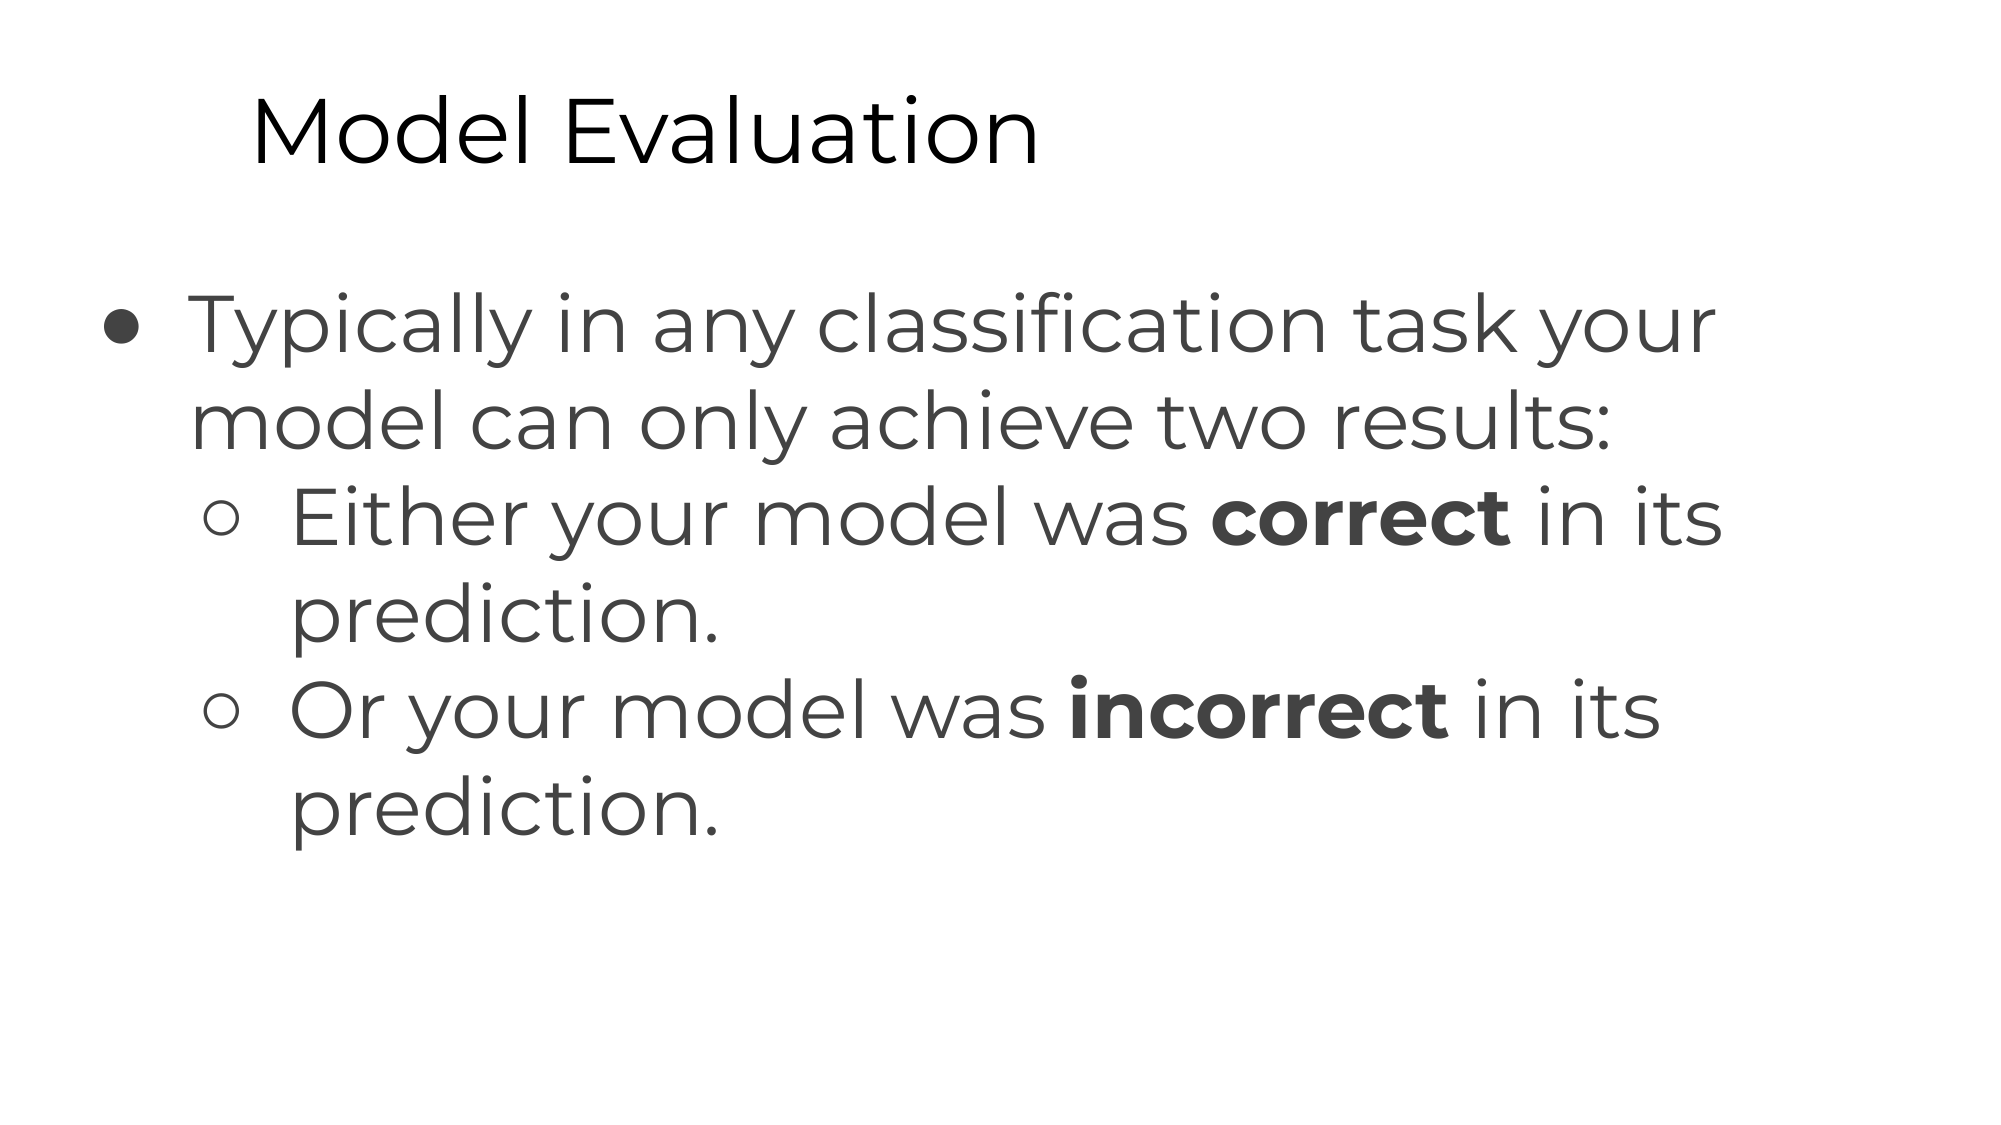

# Model Evaluation

Typically in any classification task your model can only achieve two results:
Either your model was correct in its prediction.
Or your model was incorrect in its prediction.